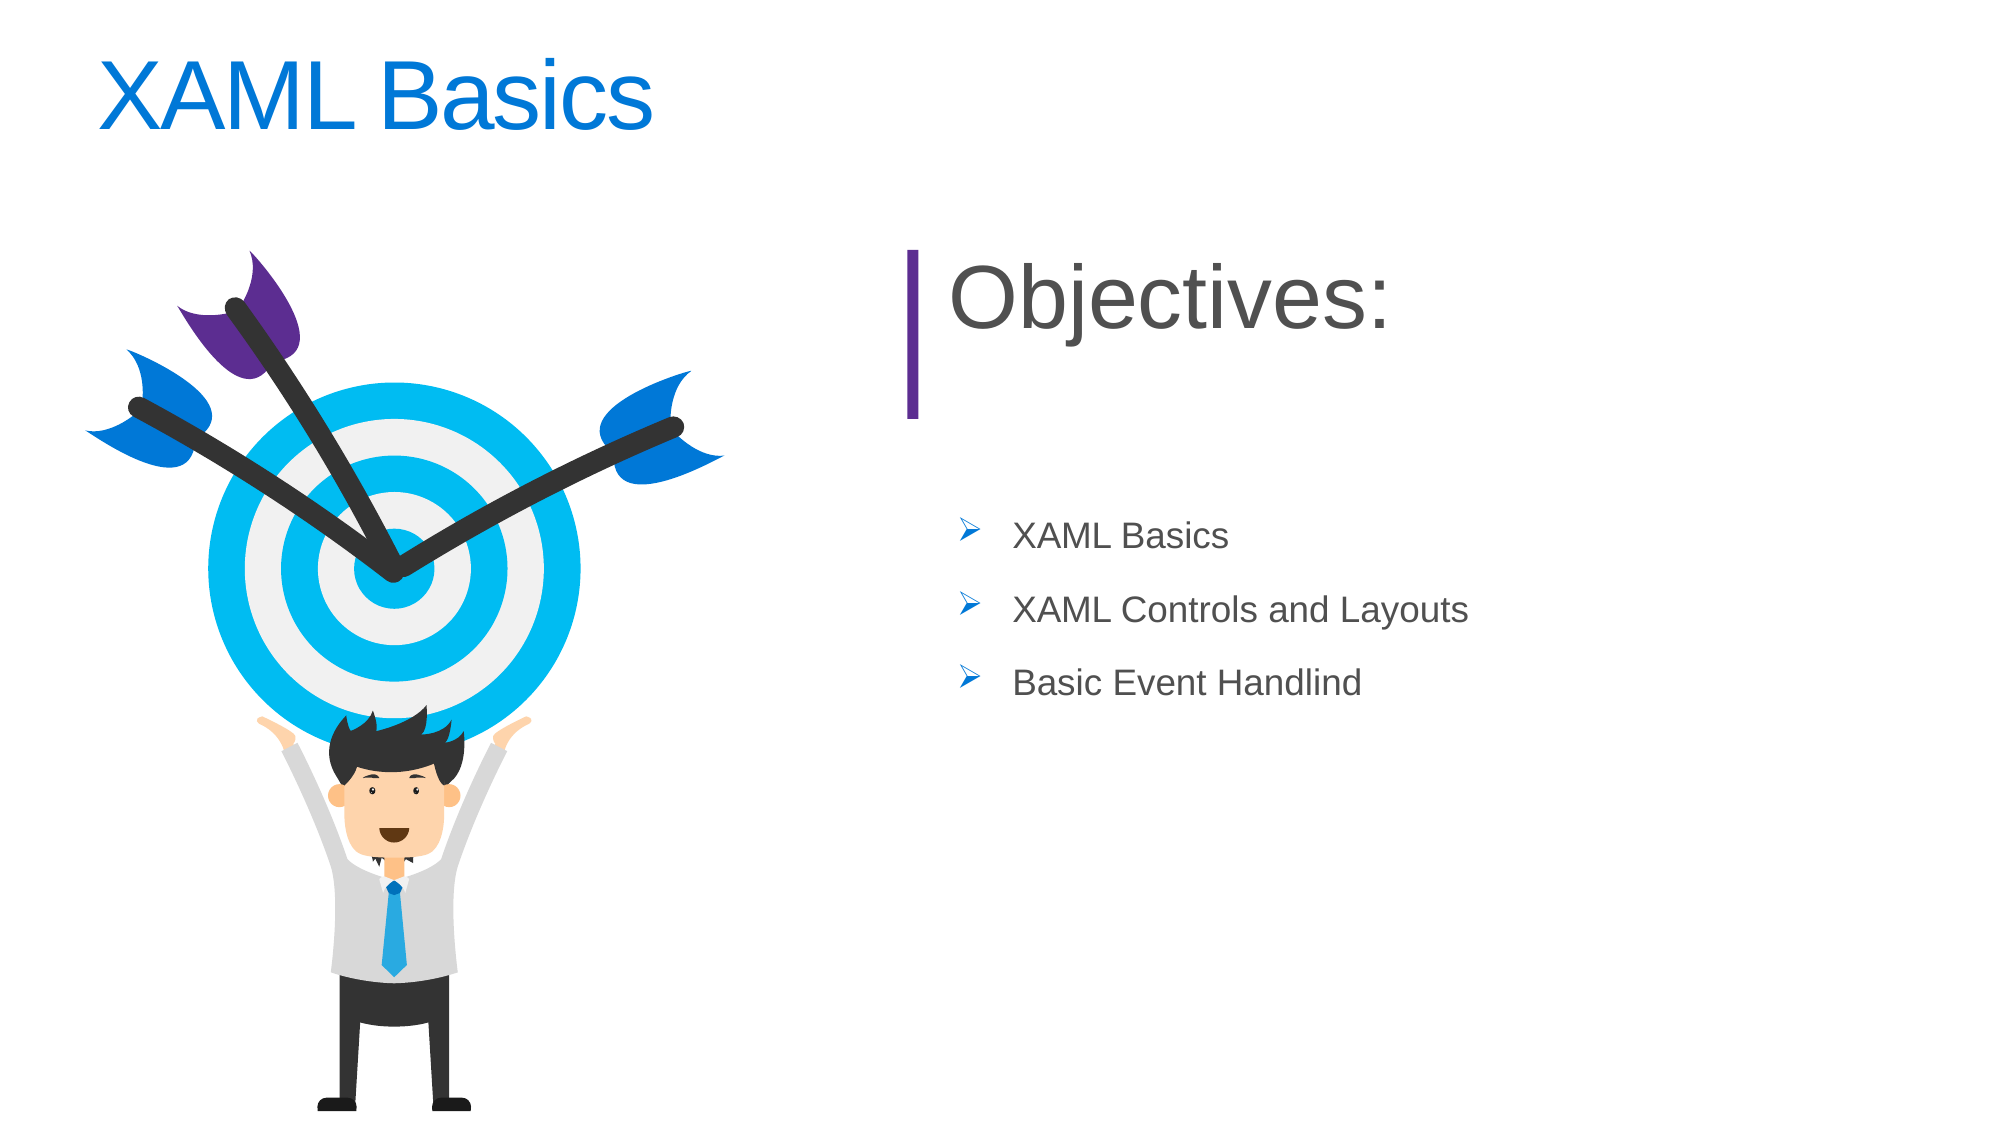

# XAML Basics
Objectives:

XAML Basics
XAML Controls and Layouts
Basic Event Handlind